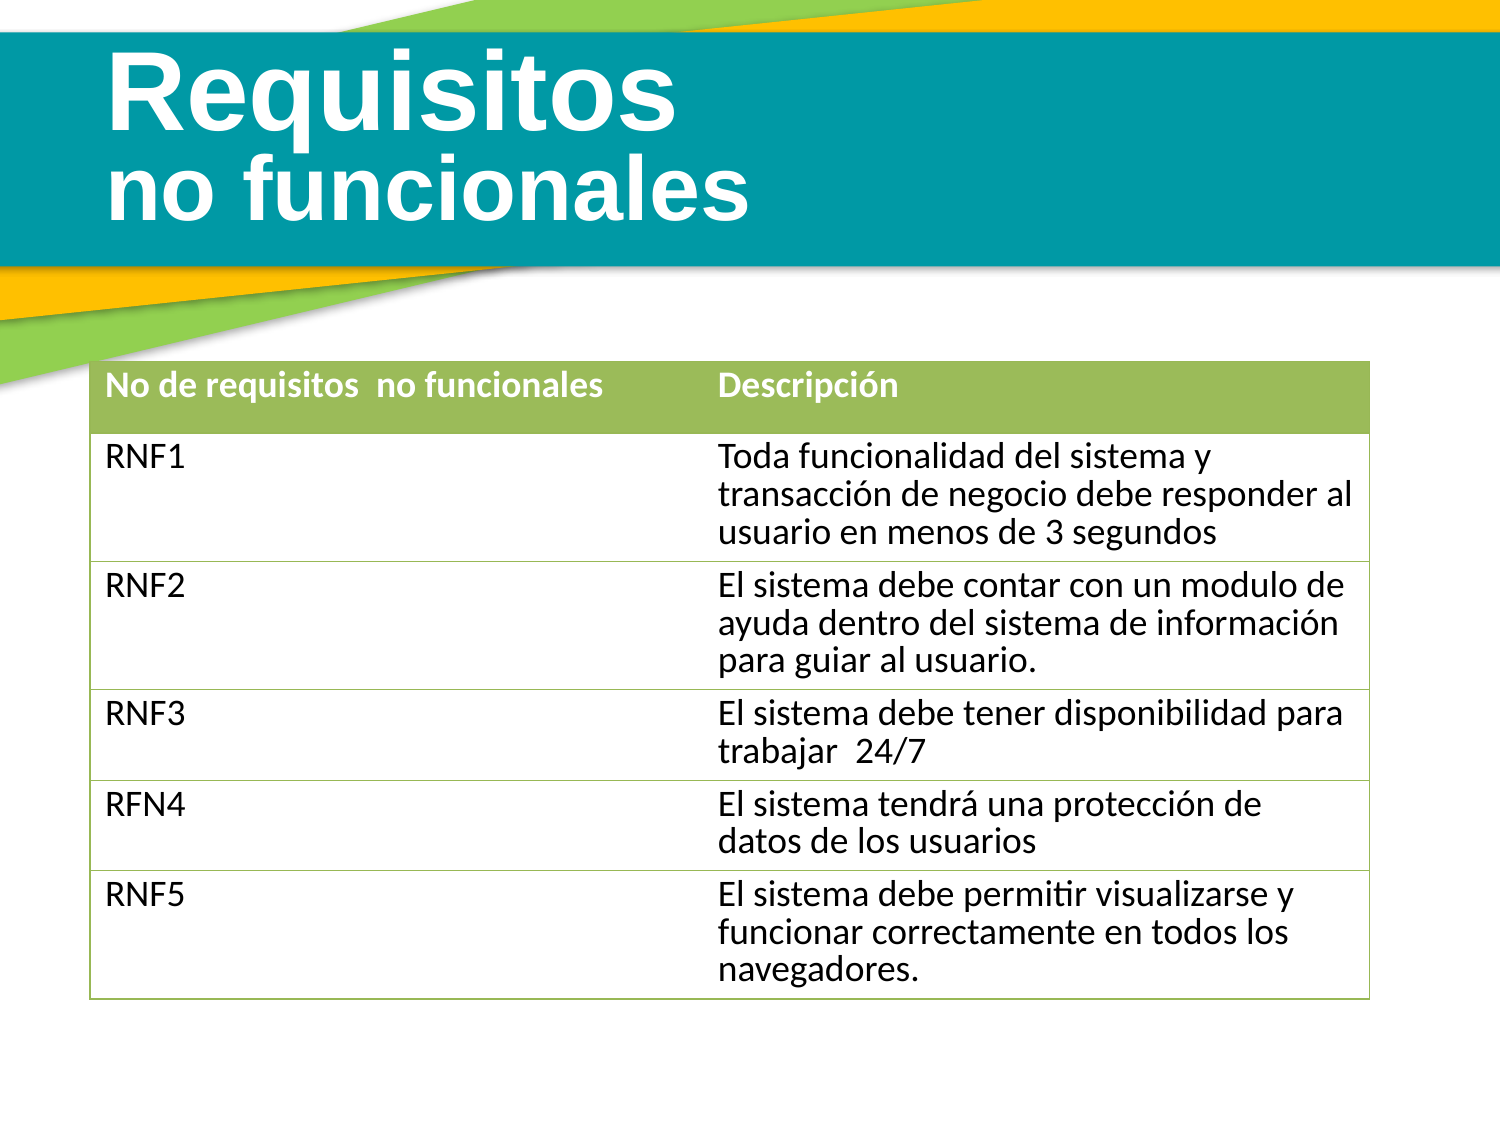

Requisitos
no funcionales
| No de requisitos no funcionales | Descripción |
| --- | --- |
| RNF1 | Toda funcionalidad del sistema y transacción de negocio debe responder al usuario en menos de 3 segundos |
| RNF2 | El sistema debe contar con un modulo de ayuda dentro del sistema de información para guiar al usuario. |
| RNF3 | El sistema debe tener disponibilidad para trabajar 24/7 |
| RFN4 | El sistema tendrá una protección de datos de los usuarios |
| RNF5 | El sistema debe permitir visualizarse y funcionar correctamente en todos los navegadores. |